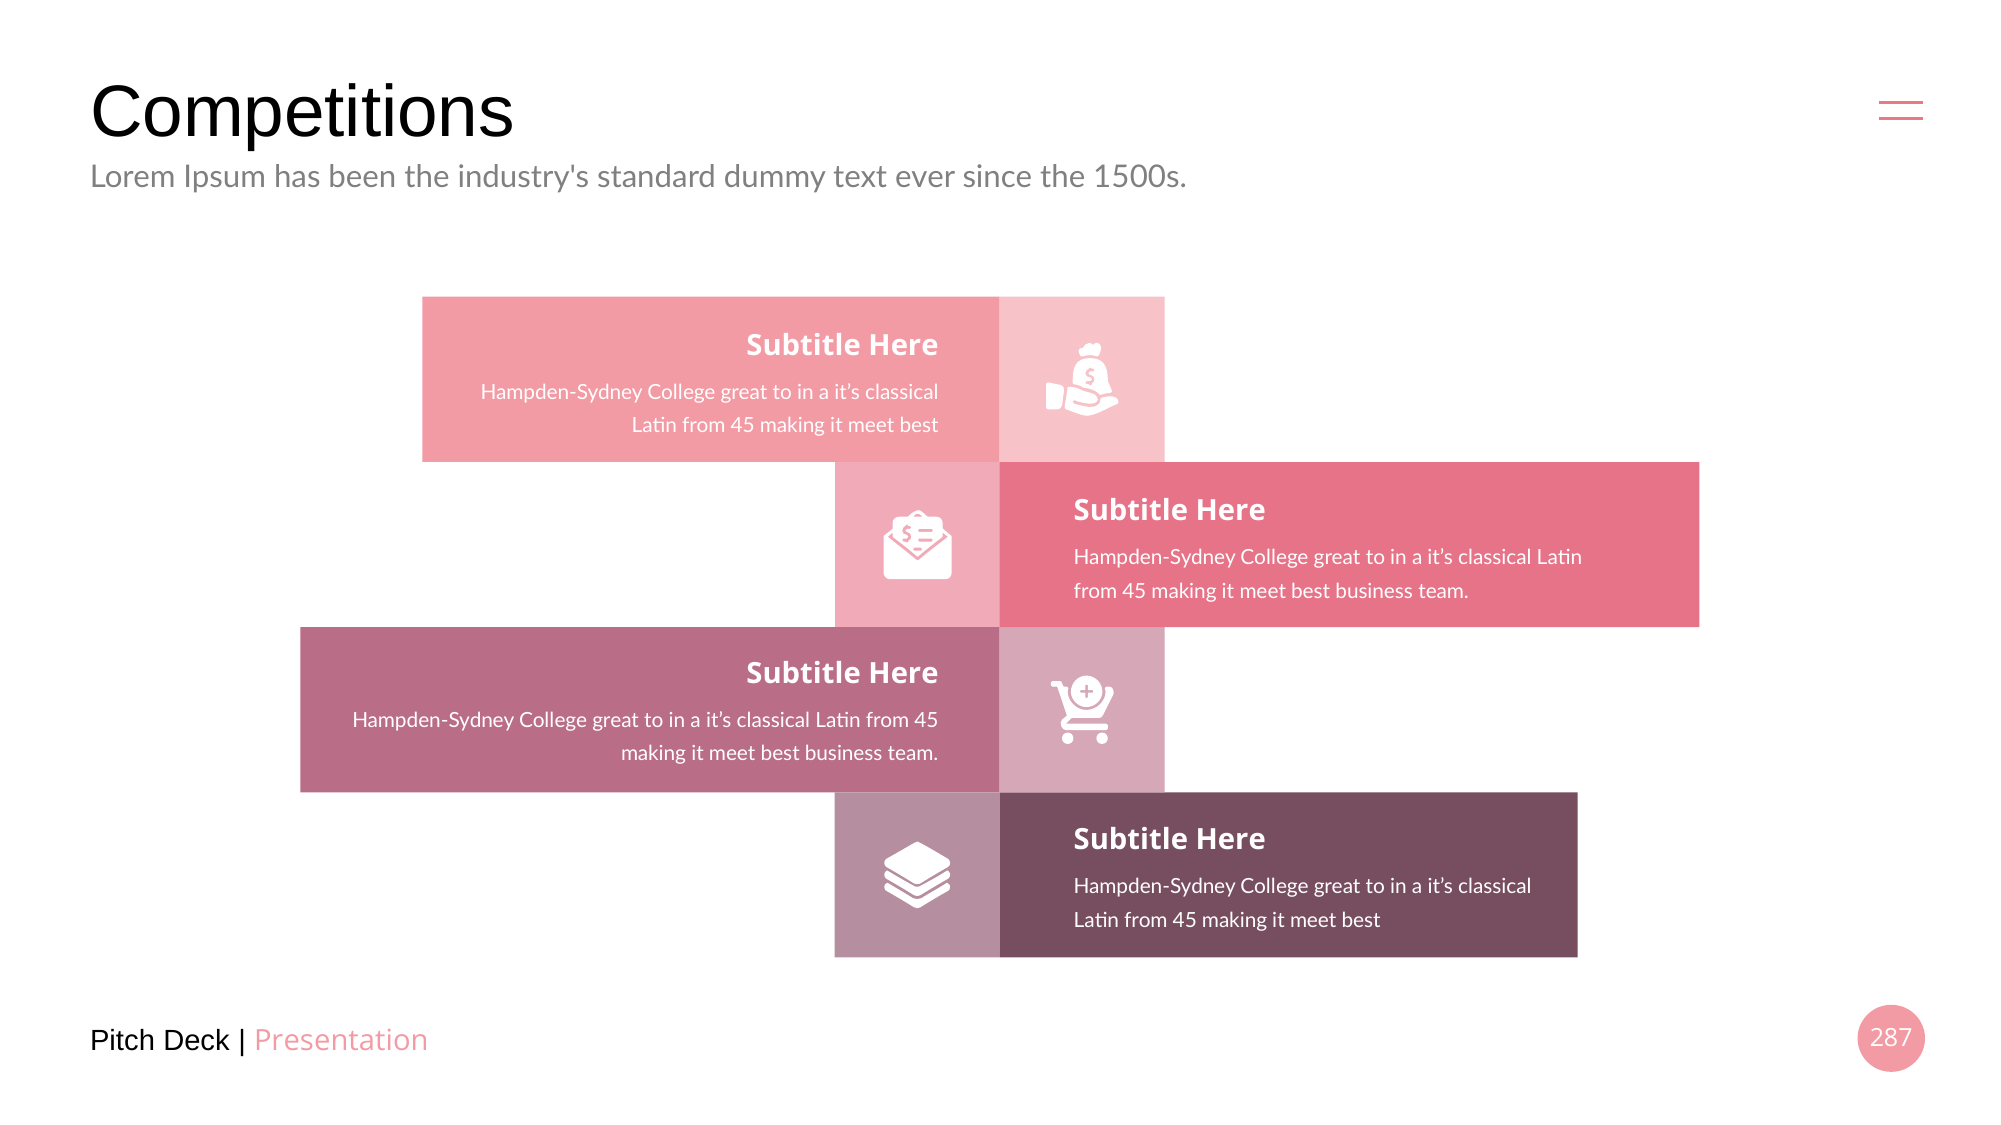

# Competitions
Lorem Ipsum has been the industry's standard dummy text ever since the 1500s.

Subtitle Here

Hampden-Sydney College great to in a it’s classical Latin from 45 making it meet best

Subtitle Here

Hampden-Sydney College great to in a it’s classical Latin from 45 making it meet best business team.

Subtitle Here

Hampden-Sydney College great to in a it’s classical Latin from 45 making it meet best business team.

Subtitle Here

Hampden-Sydney College great to in a it’s classical Latin from 45 making it meet best
Pitch Deck | Presentation
287